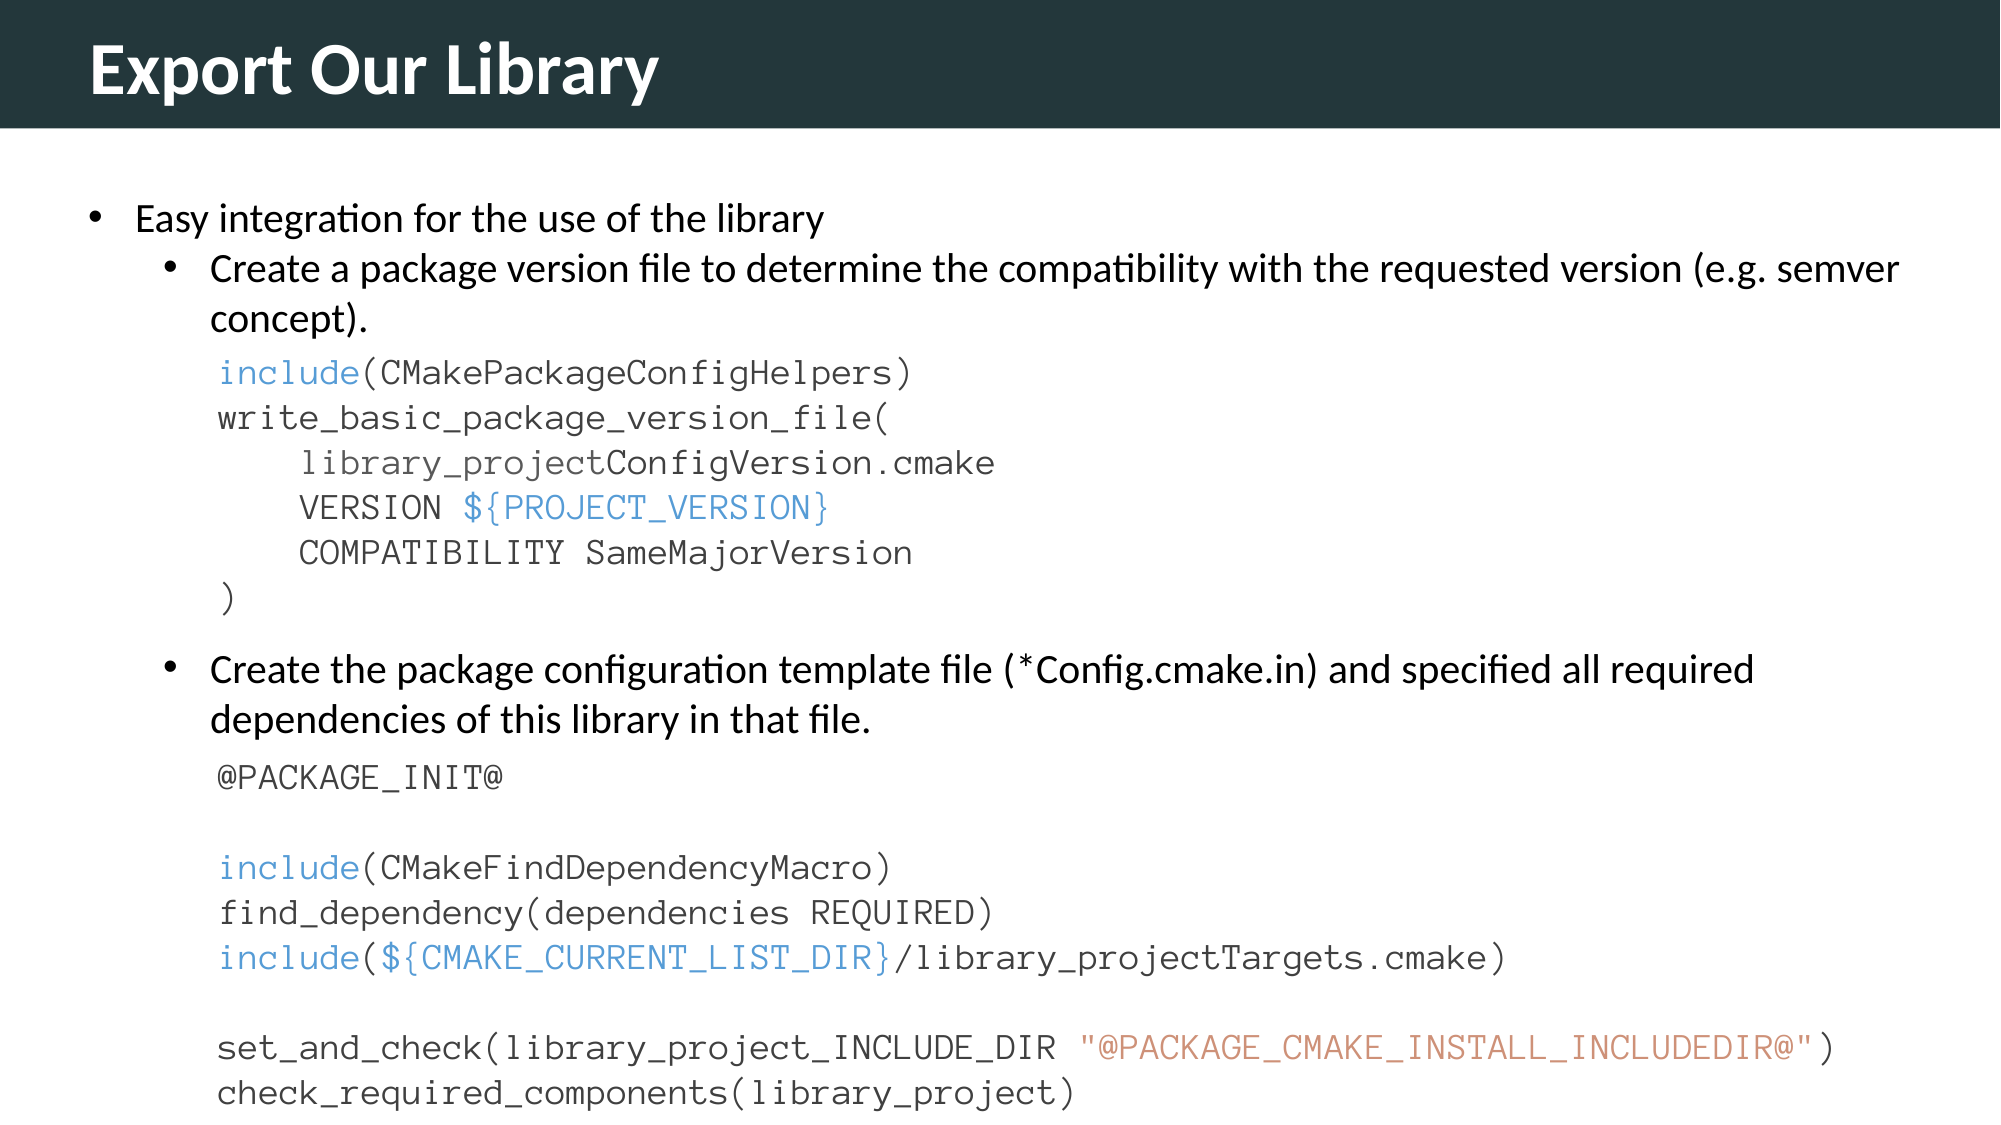

Export Our Library
Easy integration for the use of the library
Create a package version file to determine the compatibility with the requested version (e.g. semver concept).

Create the package configuration template file (*Config.cmake.in) and specified all required dependencies of this library in that file.
include(CMakePackageConfigHelpers)
write_basic_package_version_file(
    library_projectConfigVersion.cmake
    VERSION ${PROJECT_VERSION}
    COMPATIBILITY SameMajorVersion
)
@PACKAGE_INIT@
include(CMakeFindDependencyMacro)
find_dependency(dependencies REQUIRED)
include(${CMAKE_CURRENT_LIST_DIR}/library_projectTargets.cmake)
set_and_check(library_project_INCLUDE_DIR "@PACKAGE_CMAKE_INSTALL_INCLUDEDIR@")
check_required_components(library_project)